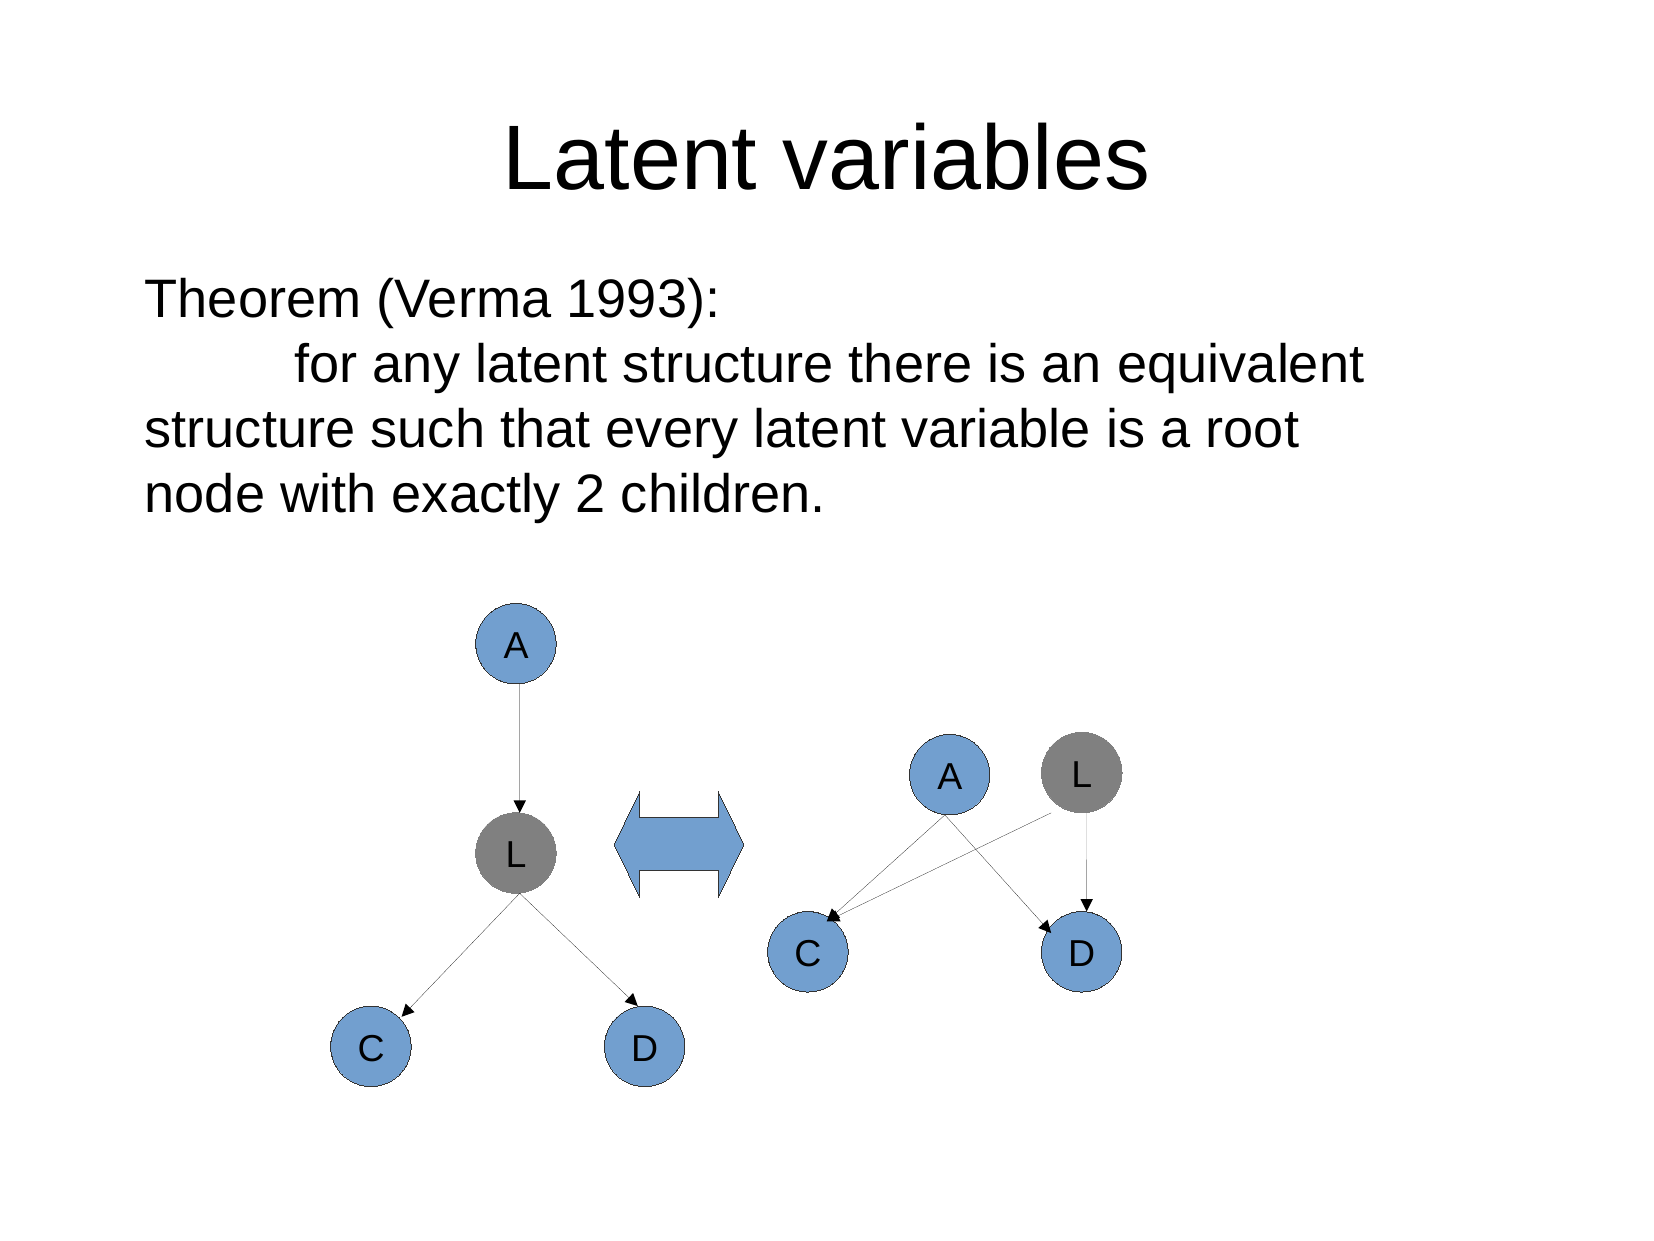

Latent variables
Theorem (Verma 1993):
	for any latent structure there is an equivalent structure such that every latent variable is a root node with exactly 2 children.
A

L
A

L

C
D
C
D